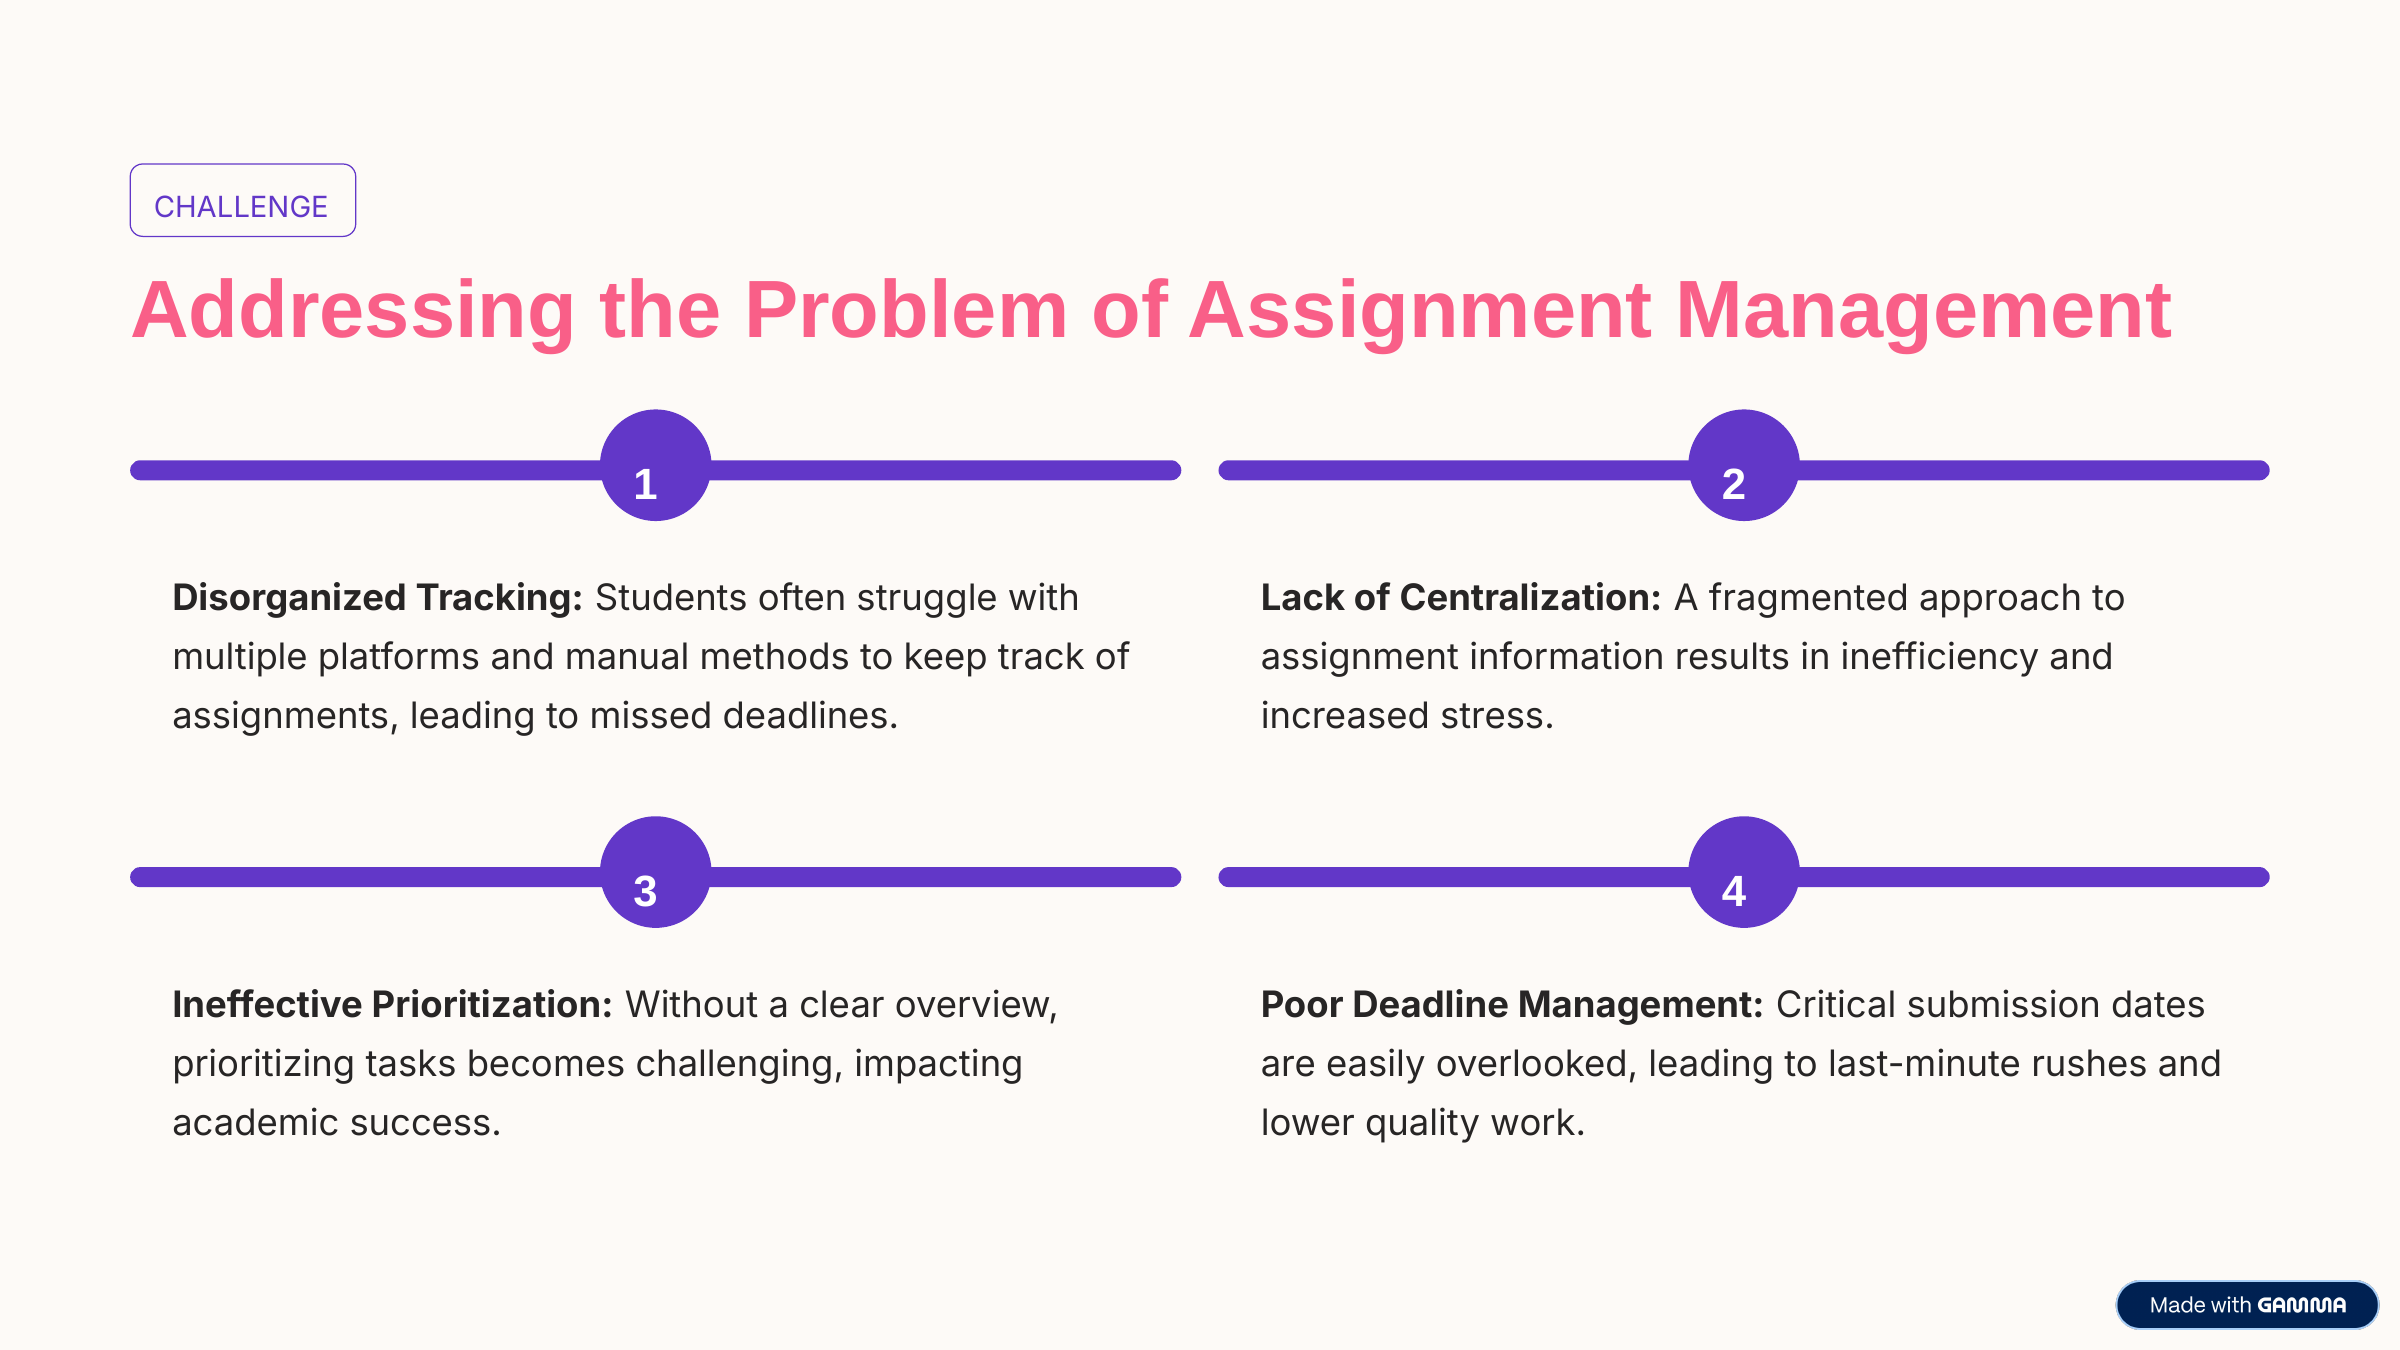

CHALLENGE
Addressing the Problem of Assignment Management

1
2

Disorganized Tracking: Students often struggle with multiple platforms and manual methods to keep track of assignments, leading to missed deadlines.
Lack of Centralization: A fragmented approach to assignment information results in inefficiency and increased stress.

3
4

Ineffective Prioritization: Without a clear overview, prioritizing tasks becomes challenging, impacting academic success.
Poor Deadline Management: Critical submission dates are easily overlooked, leading to last-minute rushes and lower quality work.